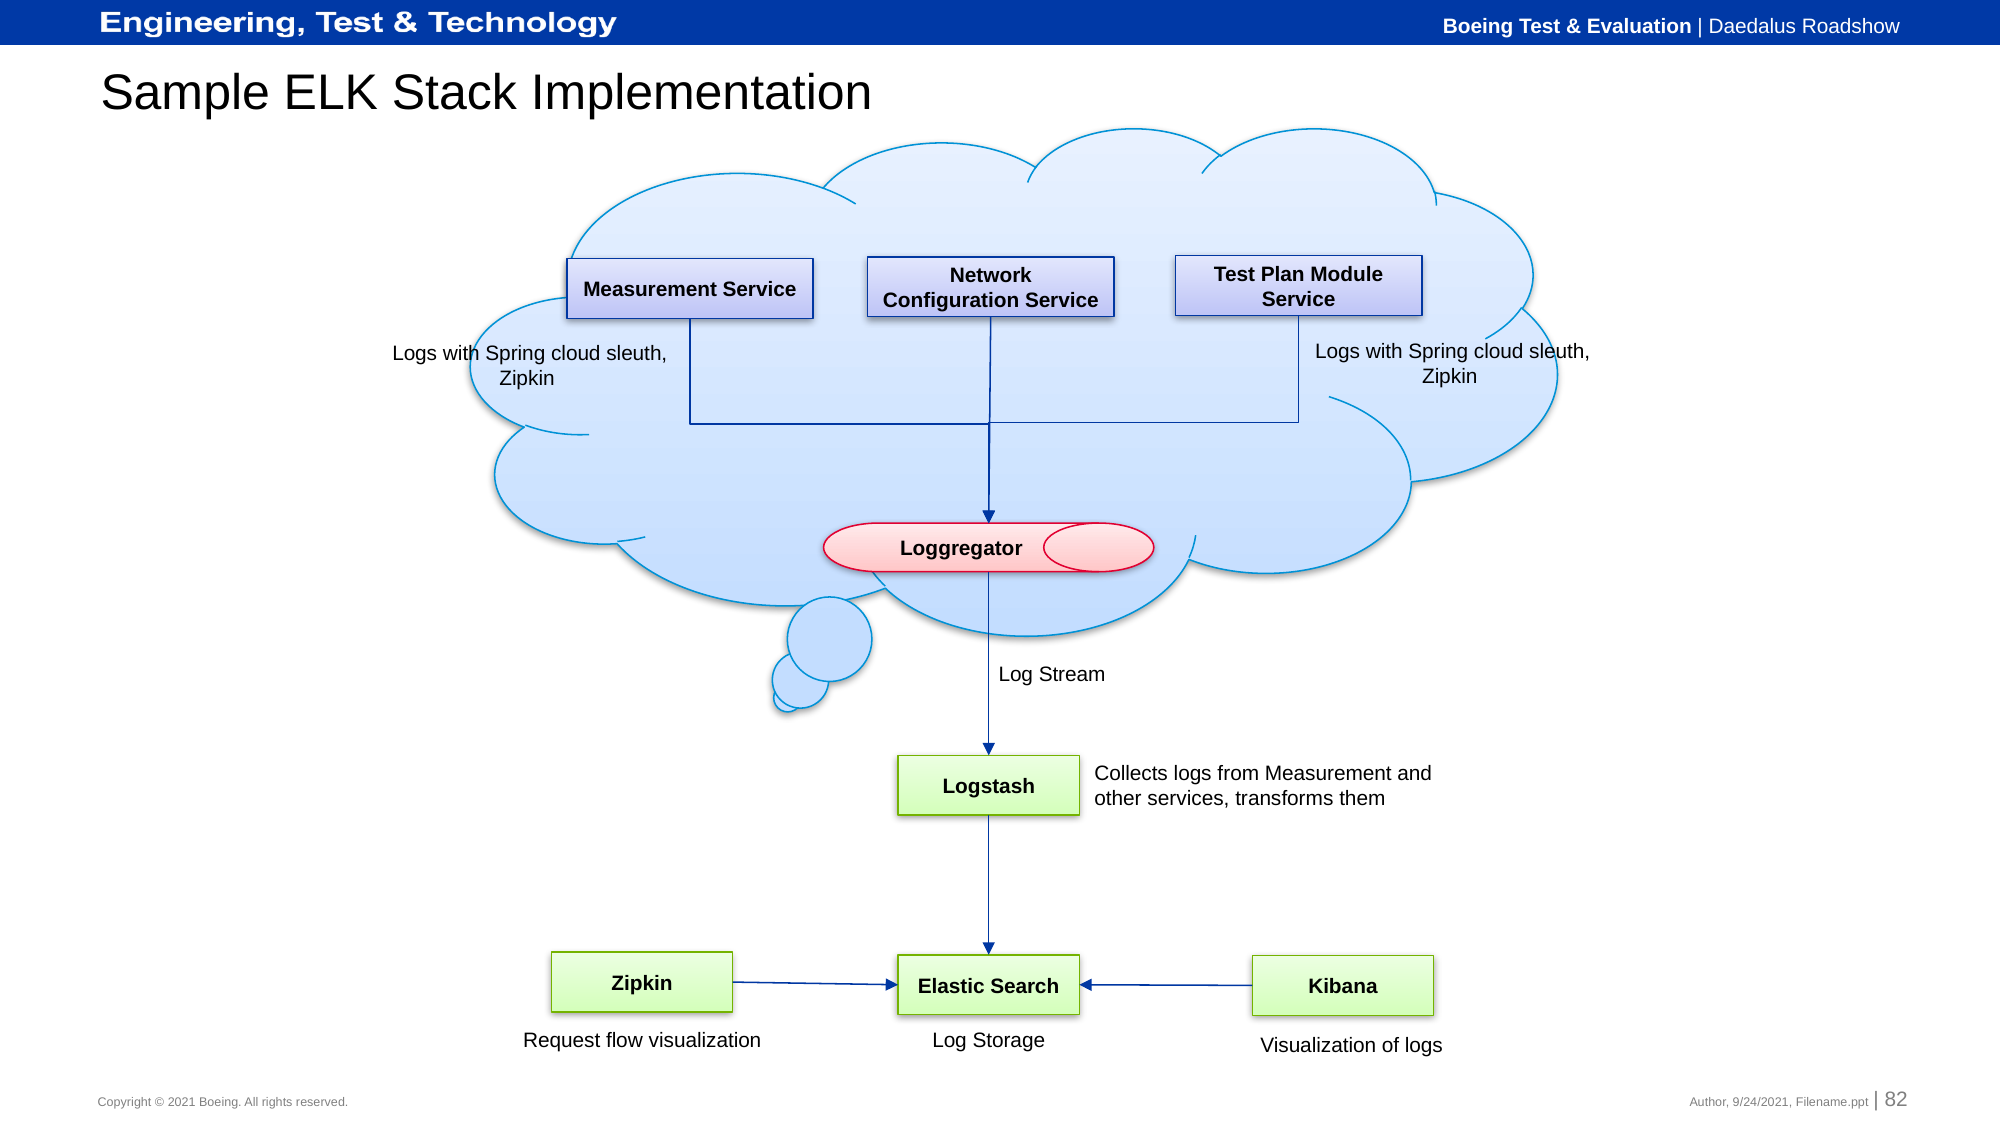

# Sample ELK Stack Implementation

Test Plan Module Service
Network Configuration Service
Measurement Service
Logs with Spring cloud sleuth, Zipkin
Logs with Spring cloud sleuth, Zipkin
Loggregator
Log Stream
Collects logs from Measurement and other services, transforms them
Logstash
Zipkin
Elastic Search
Kibana
Request flow visualization
Log Storage
Visualization of logs
Author, 9/24/2021, Filename.ppt | 82